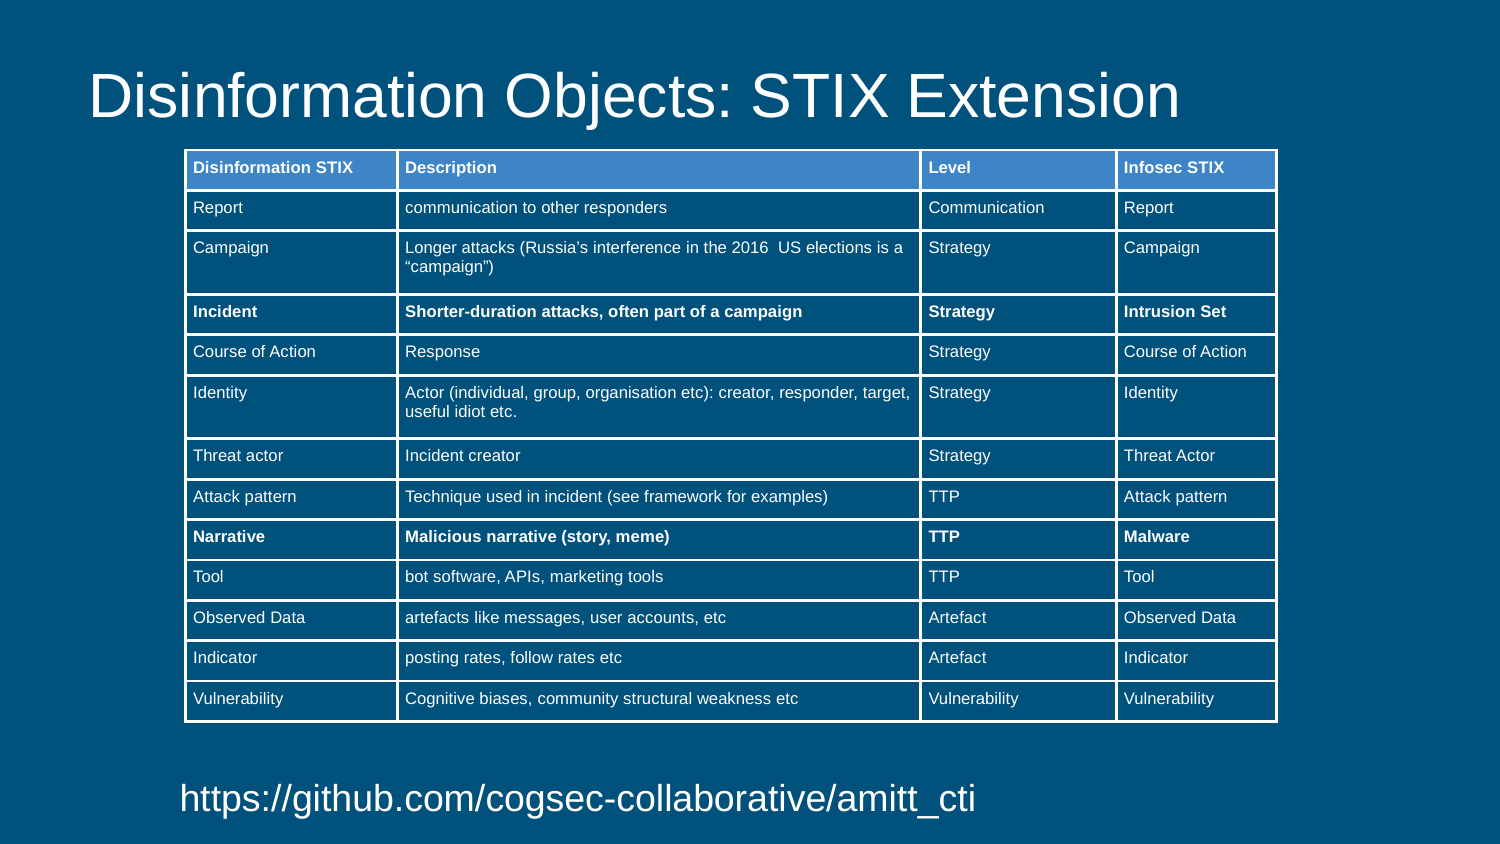

# Disinformation Objects: STIX Extension
| Disinformation STIX | Description | Level | Infosec STIX |
| --- | --- | --- | --- |
| Report | communication to other responders | Communication | Report |
| Campaign | Longer attacks (Russia’s interference in the 2016 US elections is a “campaign”) | Strategy | Campaign |
| Incident | Shorter-duration attacks, often part of a campaign | Strategy | Intrusion Set |
| Course of Action | Response | Strategy | Course of Action |
| Identity | Actor (individual, group, organisation etc): creator, responder, target, useful idiot etc. | Strategy | Identity |
| Threat actor | Incident creator | Strategy | Threat Actor |
| Attack pattern | Technique used in incident (see framework for examples) | TTP | Attack pattern |
| Narrative | Malicious narrative (story, meme) | TTP | Malware |
| Tool | bot software, APIs, marketing tools | TTP | Tool |
| Observed Data | artefacts like messages, user accounts, etc | Artefact | Observed Data |
| Indicator | posting rates, follow rates etc | Artefact | Indicator |
| Vulnerability | Cognitive biases, community structural weakness etc | Vulnerability | Vulnerability |
https://github.com/cogsec-collaborative/amitt_cti
21